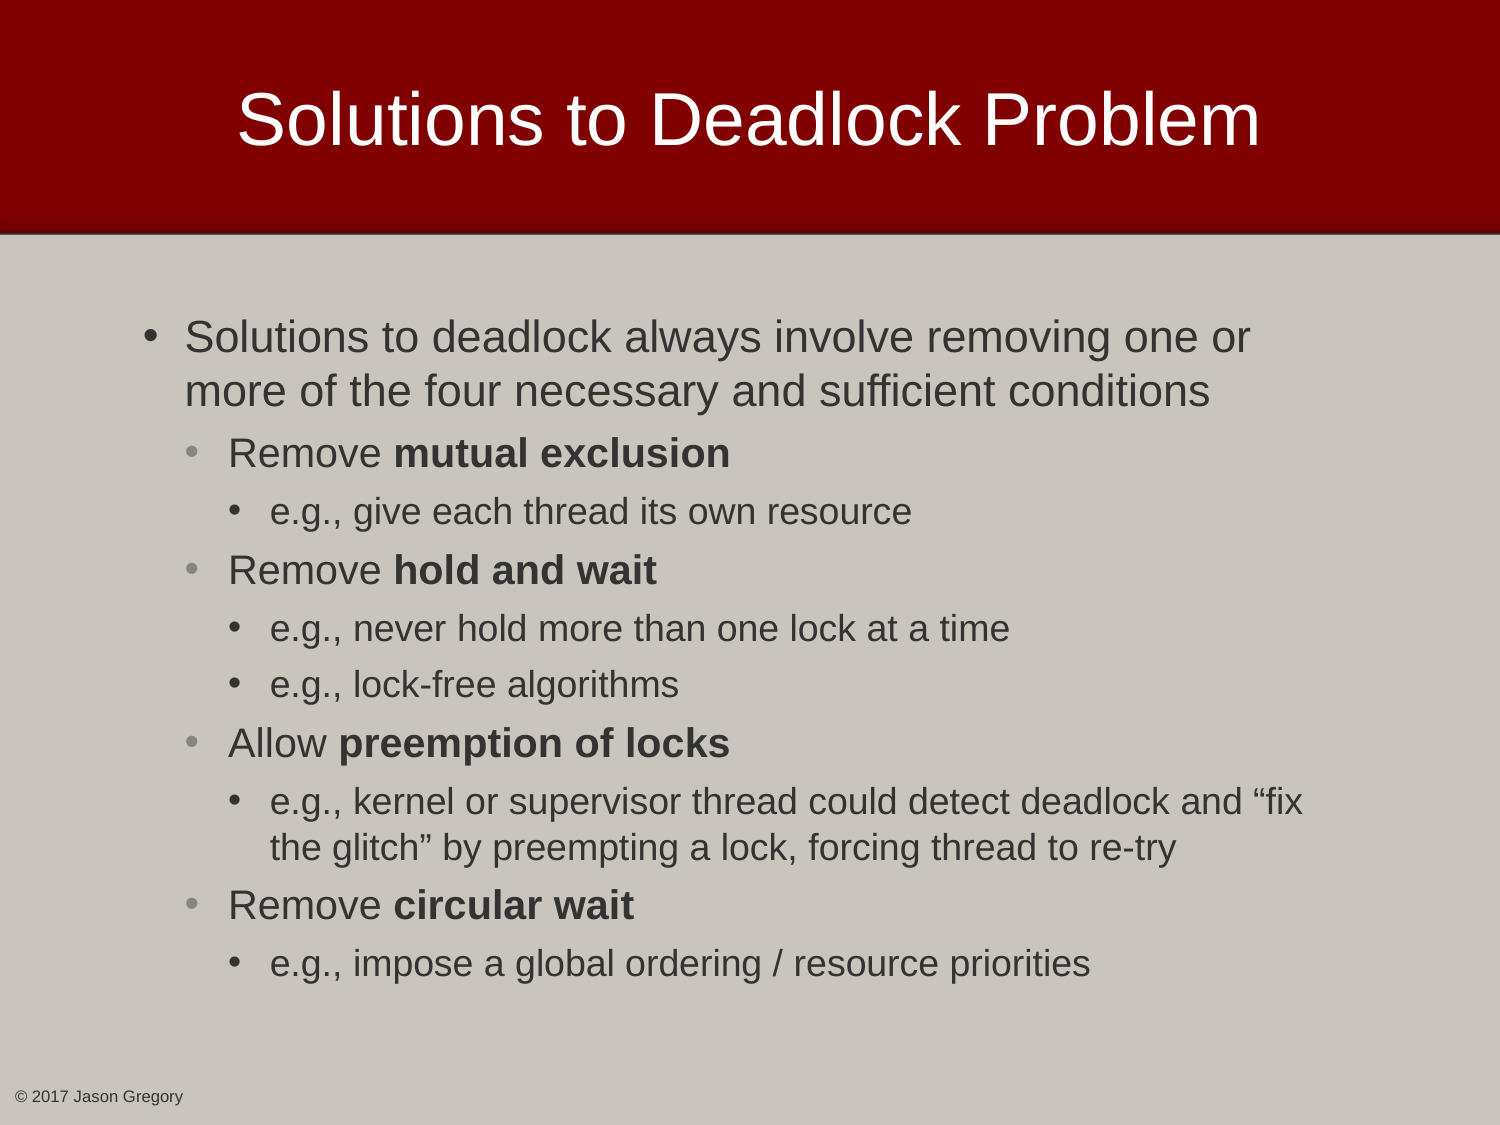

# Solutions to Deadlock Problem
Solutions to deadlock always involve removing one or more of the four necessary and sufficient conditions
Remove mutual exclusion
e.g., give each thread its own resource
Remove hold and wait
e.g., never hold more than one lock at a time
e.g., lock-free algorithms
Allow preemption of locks
e.g., kernel or supervisor thread could detect deadlock and “fix the glitch” by preempting a lock, forcing thread to re-try
Remove circular wait
e.g., impose a global ordering / resource priorities

© 2017 Jason Gregory